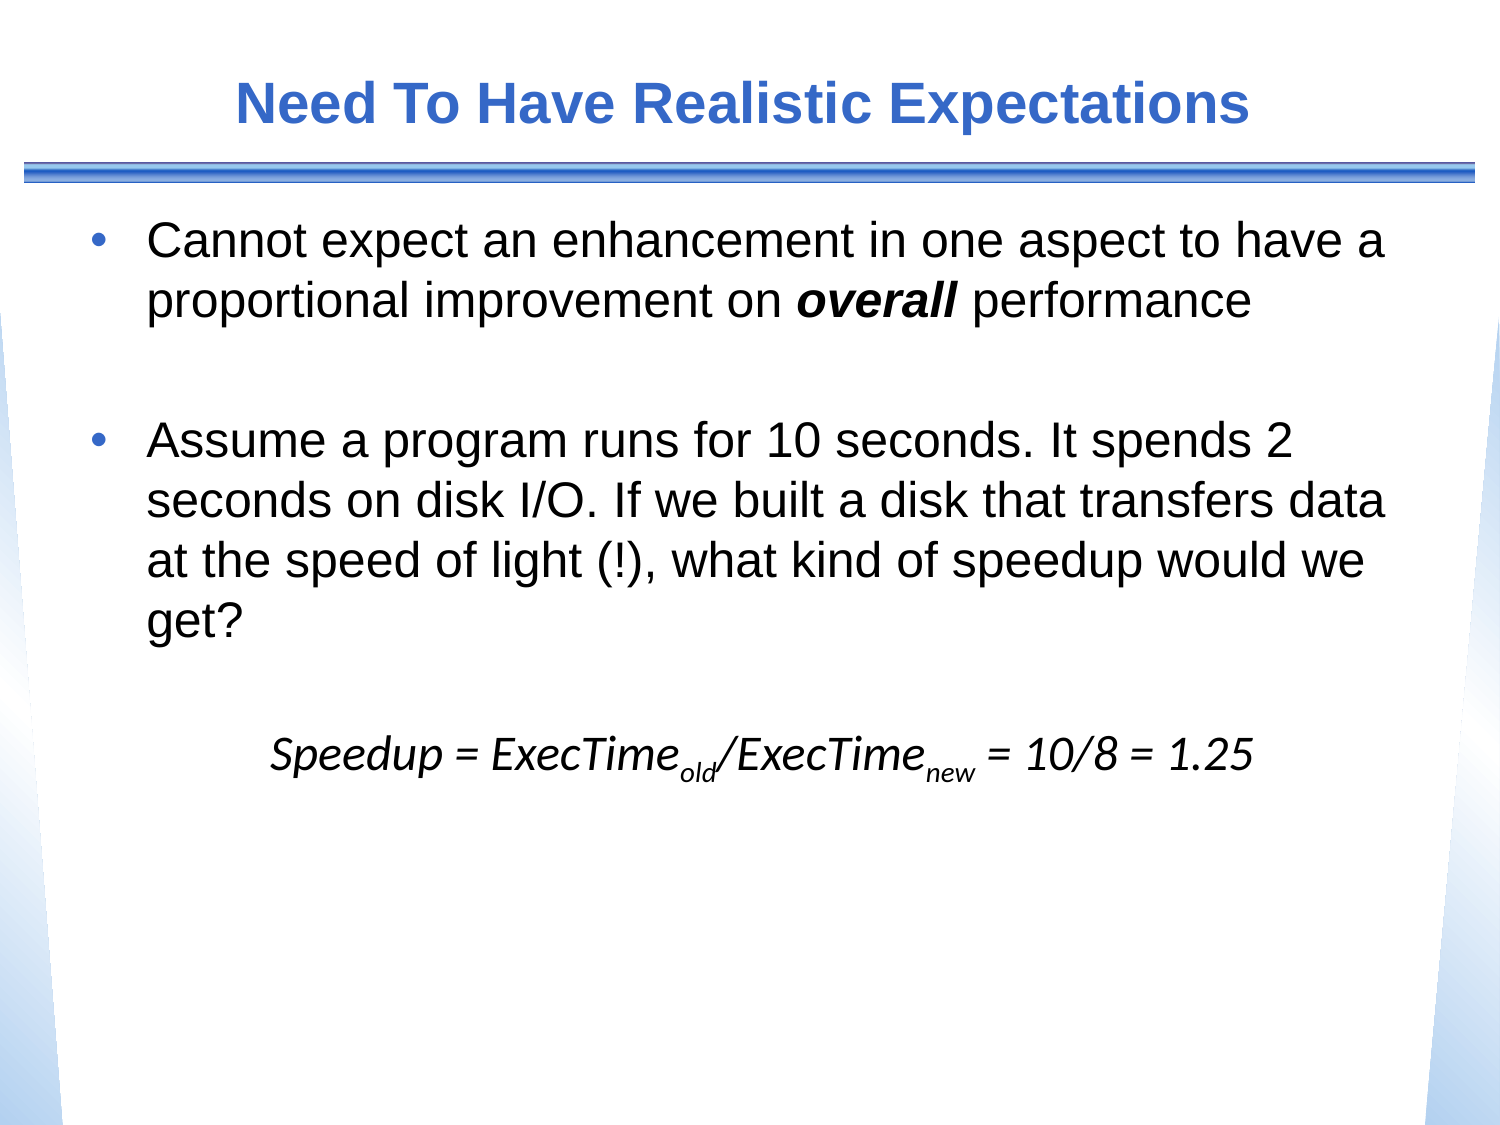

# Need To Have Realistic Expectations
Cannot expect an enhancement in one aspect to have a proportional improvement on overall performance

Assume a program runs for 10 seconds. It spends 2 seconds on disk I/O. If we built a disk that transfers data at the speed of light (!), what kind of speedup would we get?

Speedup = ExecTimeold/ExecTimenew = 10/8 = 1.25